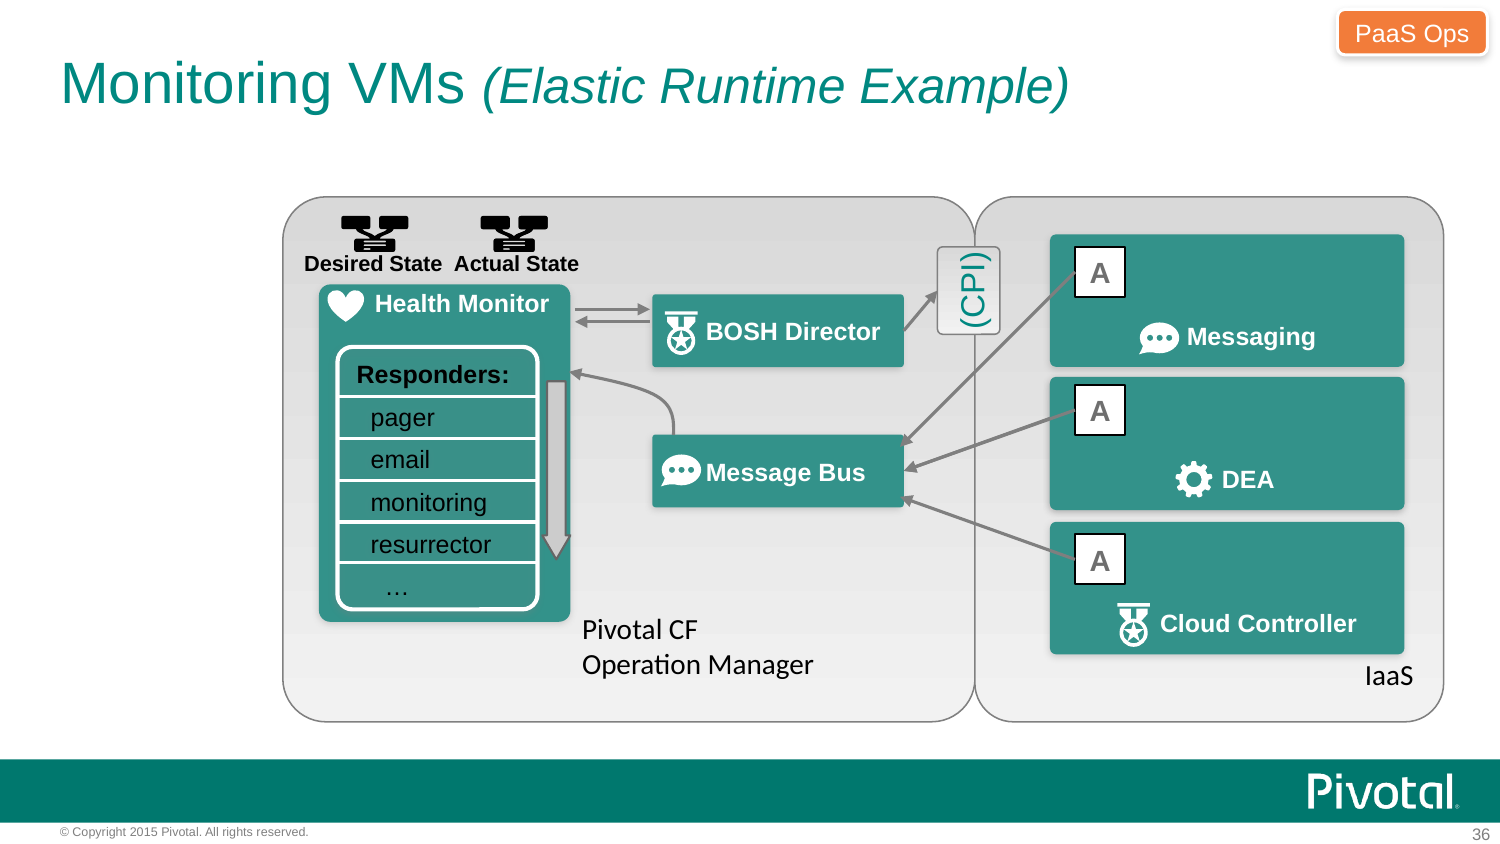

PaaS Ops
# Monitoring VMs (Elastic Runtime Example)

Desired State

Actual State

       Messaging
(CPI)
A
Health Monitor

BOSH Director

Responders:
  pager
  email
  monitoring
  resurrector
    …

      DEA
A

      DEA
A

Message Bus

         Cloud Controller
A

Pivotal CF
Operation Manager
IaaS